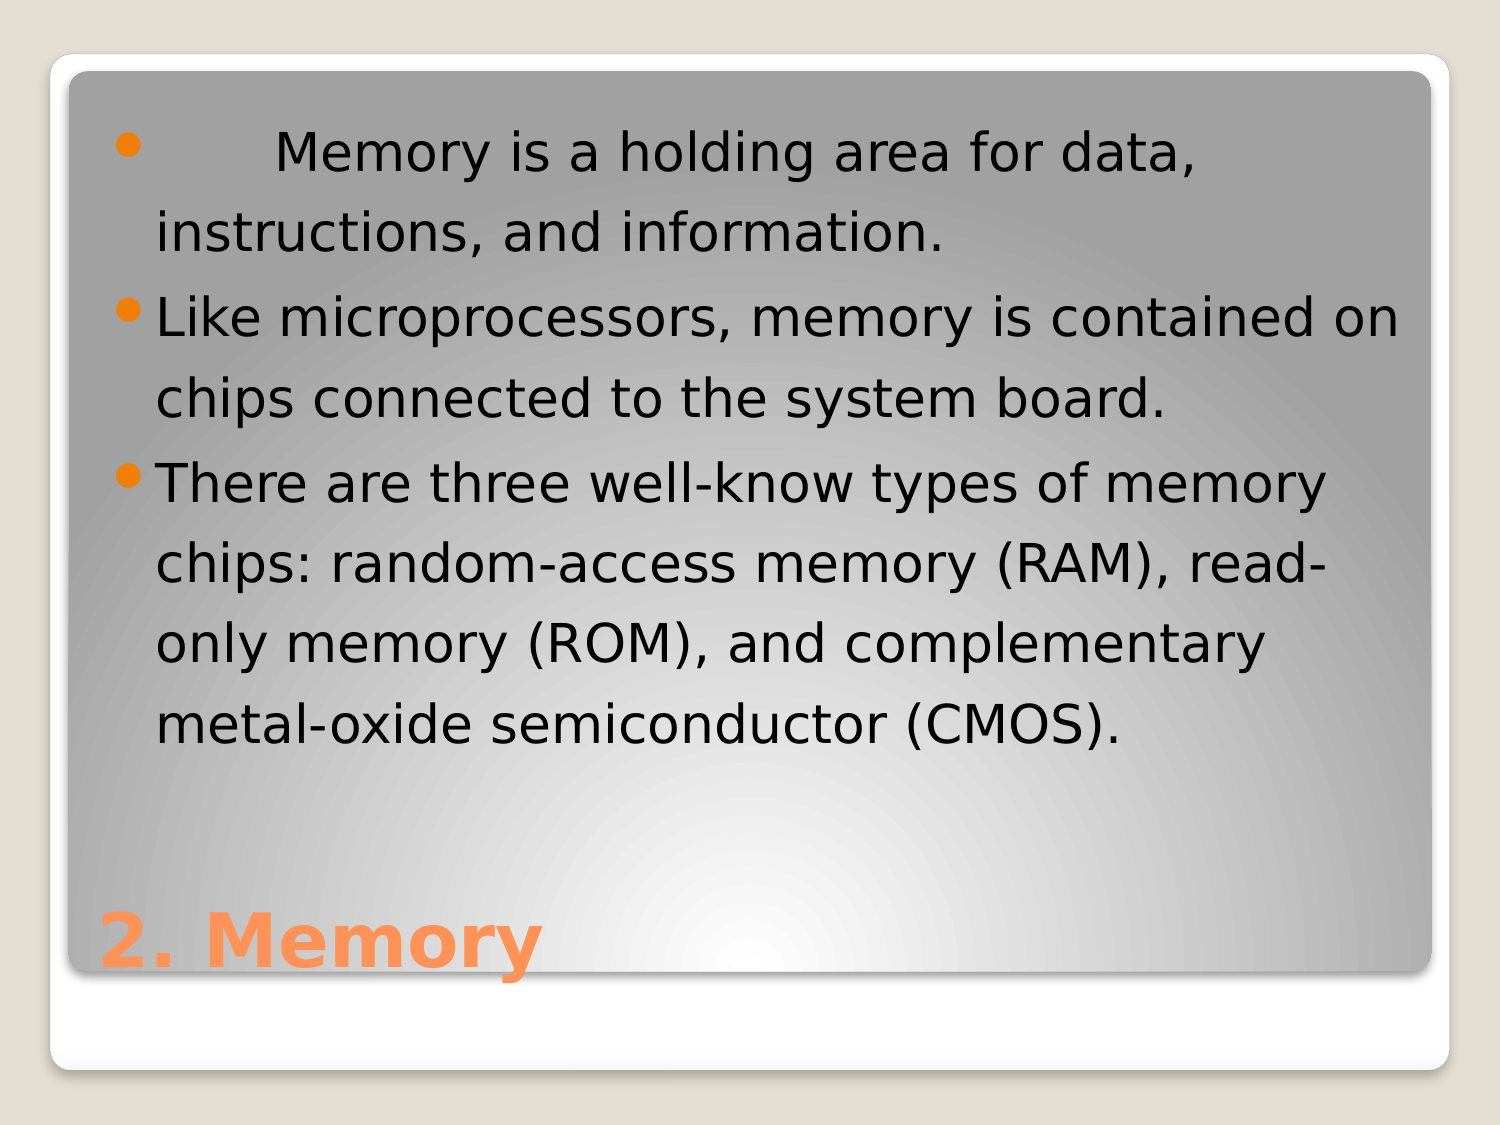

Memory is a holding area for data, instructions, and information.
Like microprocessors, memory is contained on chips connected to the system board.
There are three well-know types of memory chips: random-access memory (RAM), read-only memory (ROM), and complementary metal-oxide semiconductor (CMOS).
# 2. Memory